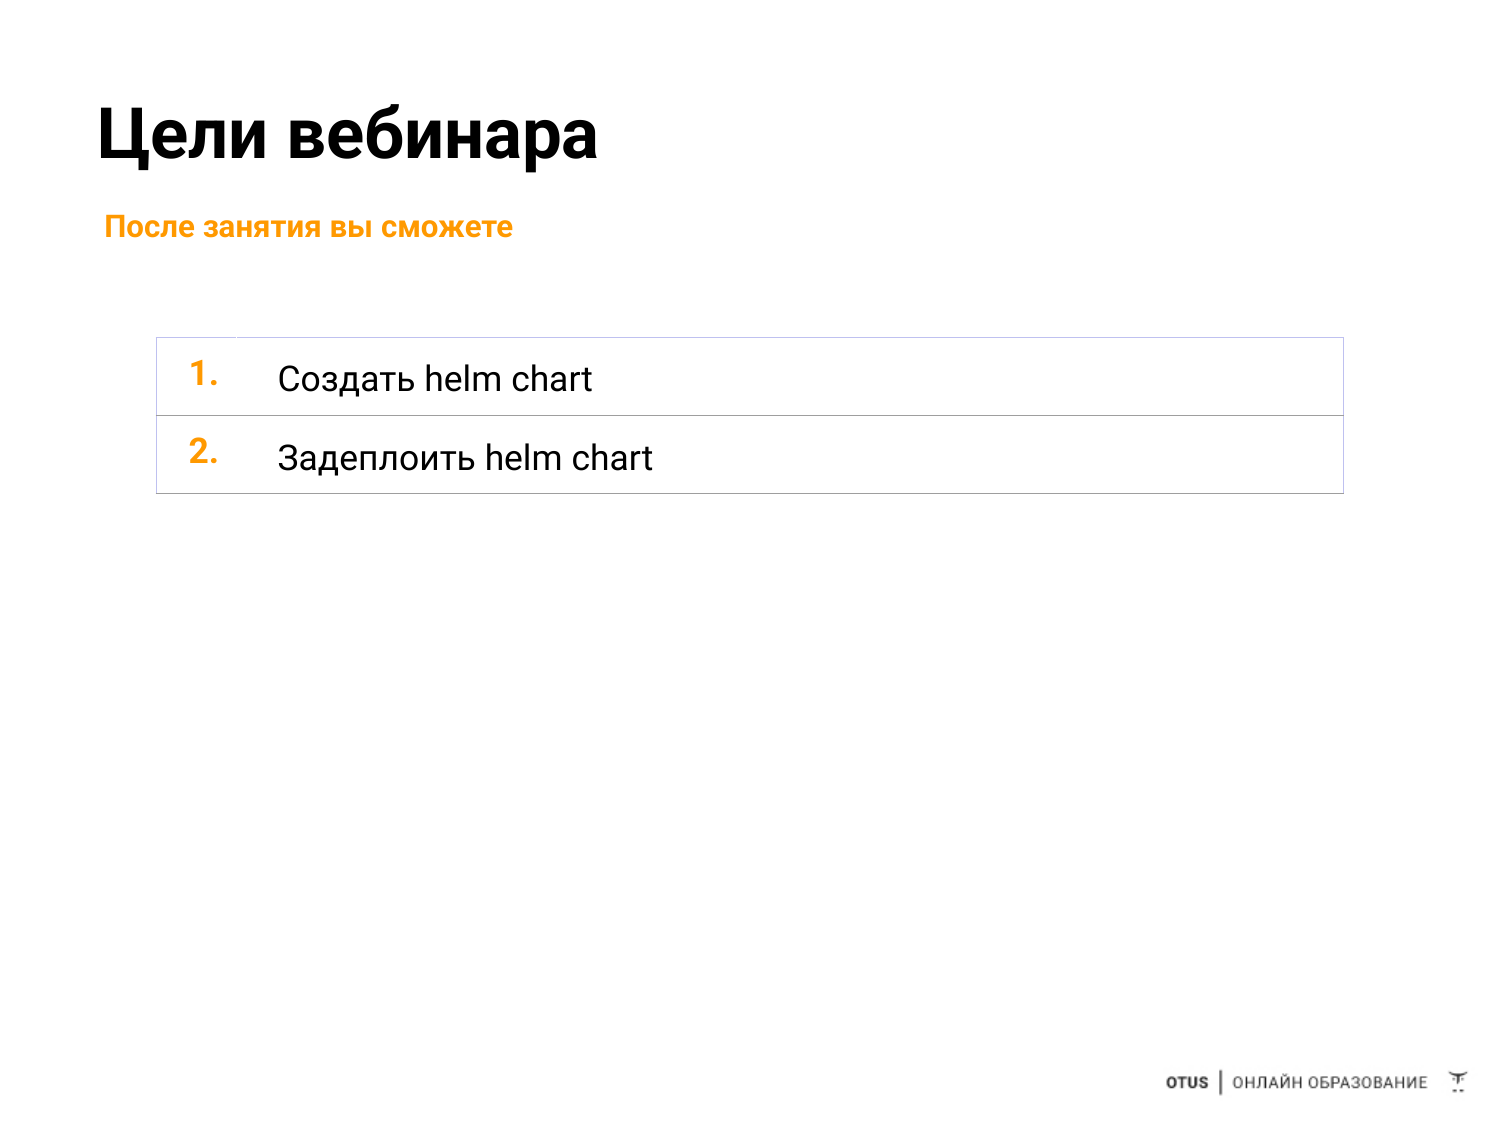

# Цели вебинара
После занятия вы сможете
| 1. | Создать helm chart |
| --- | --- |
| 2. | Задеплоить helm chart |